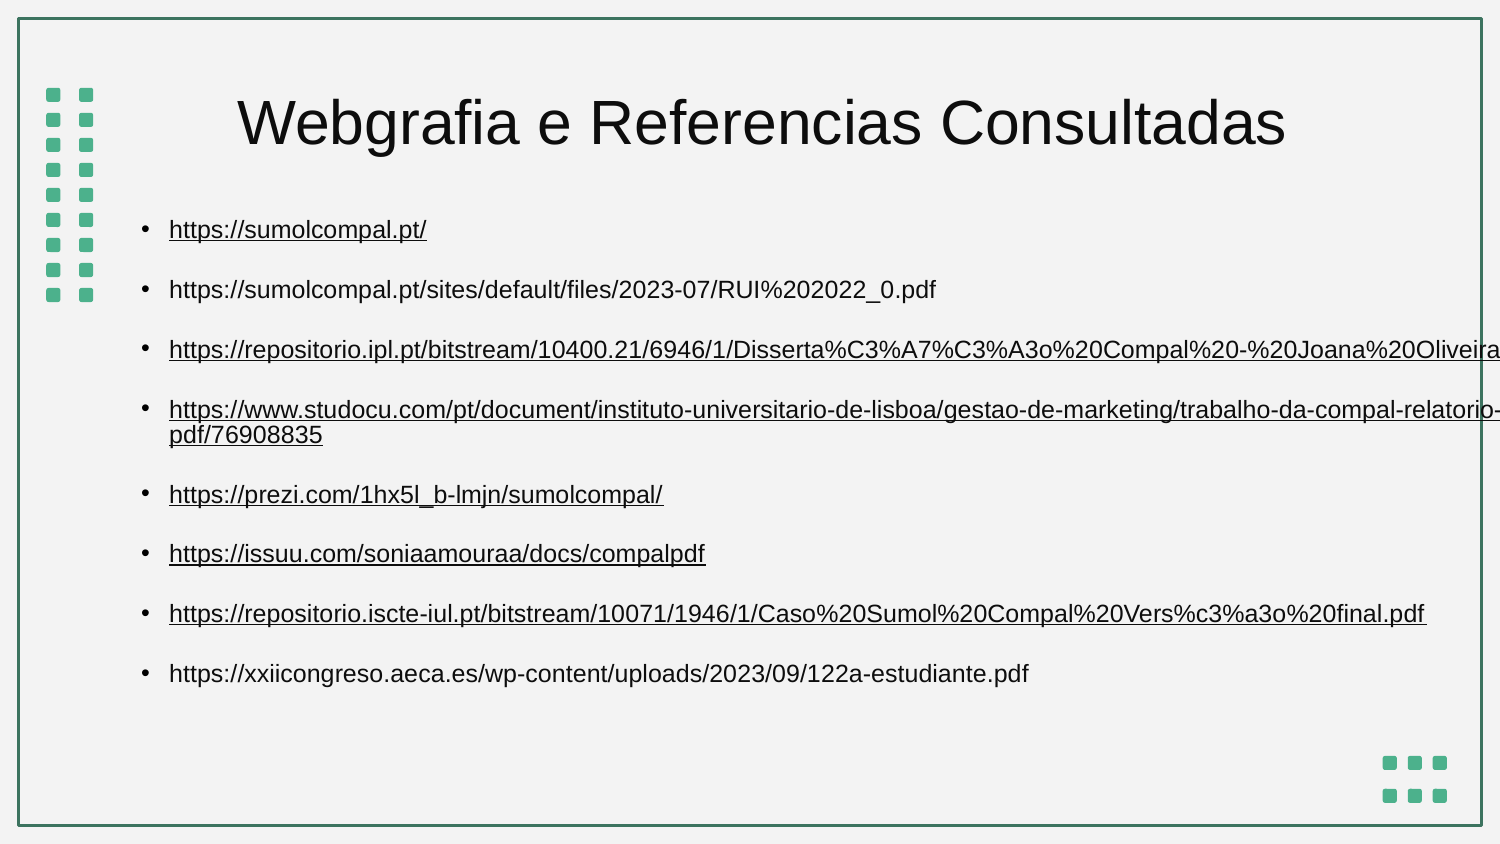

Webgrafia e Referencias Consultadas

https://sumolcompal.pt/

https://sumolcompal.pt/sites/default/files/2023-07/RUI%202022_0.pdf

https://repositorio.ipl.pt/bitstream/10400.21/6946/1/Disserta%C3%A7%C3%A3o%20Compal%20-%20Joana%20Oliveira.pdf

https://www.studocu.com/pt/document/instituto-universitario-de-lisboa/gestao-de-marketing/trabalho-da-compal-relatorio-intercalar-pdf/76908835

https://prezi.com/1hx5l_b-lmjn/sumolcompal/

https://issuu.com/soniaamouraa/docs/compalpdf

https://repositorio.iscte-iul.pt/bitstream/10071/1946/1/Caso%20Sumol%20Compal%20Vers%c3%a3o%20final.pdf

https://xxiicongreso.aeca.es/wp-content/uploads/2023/09/122a-estudiante.pdf